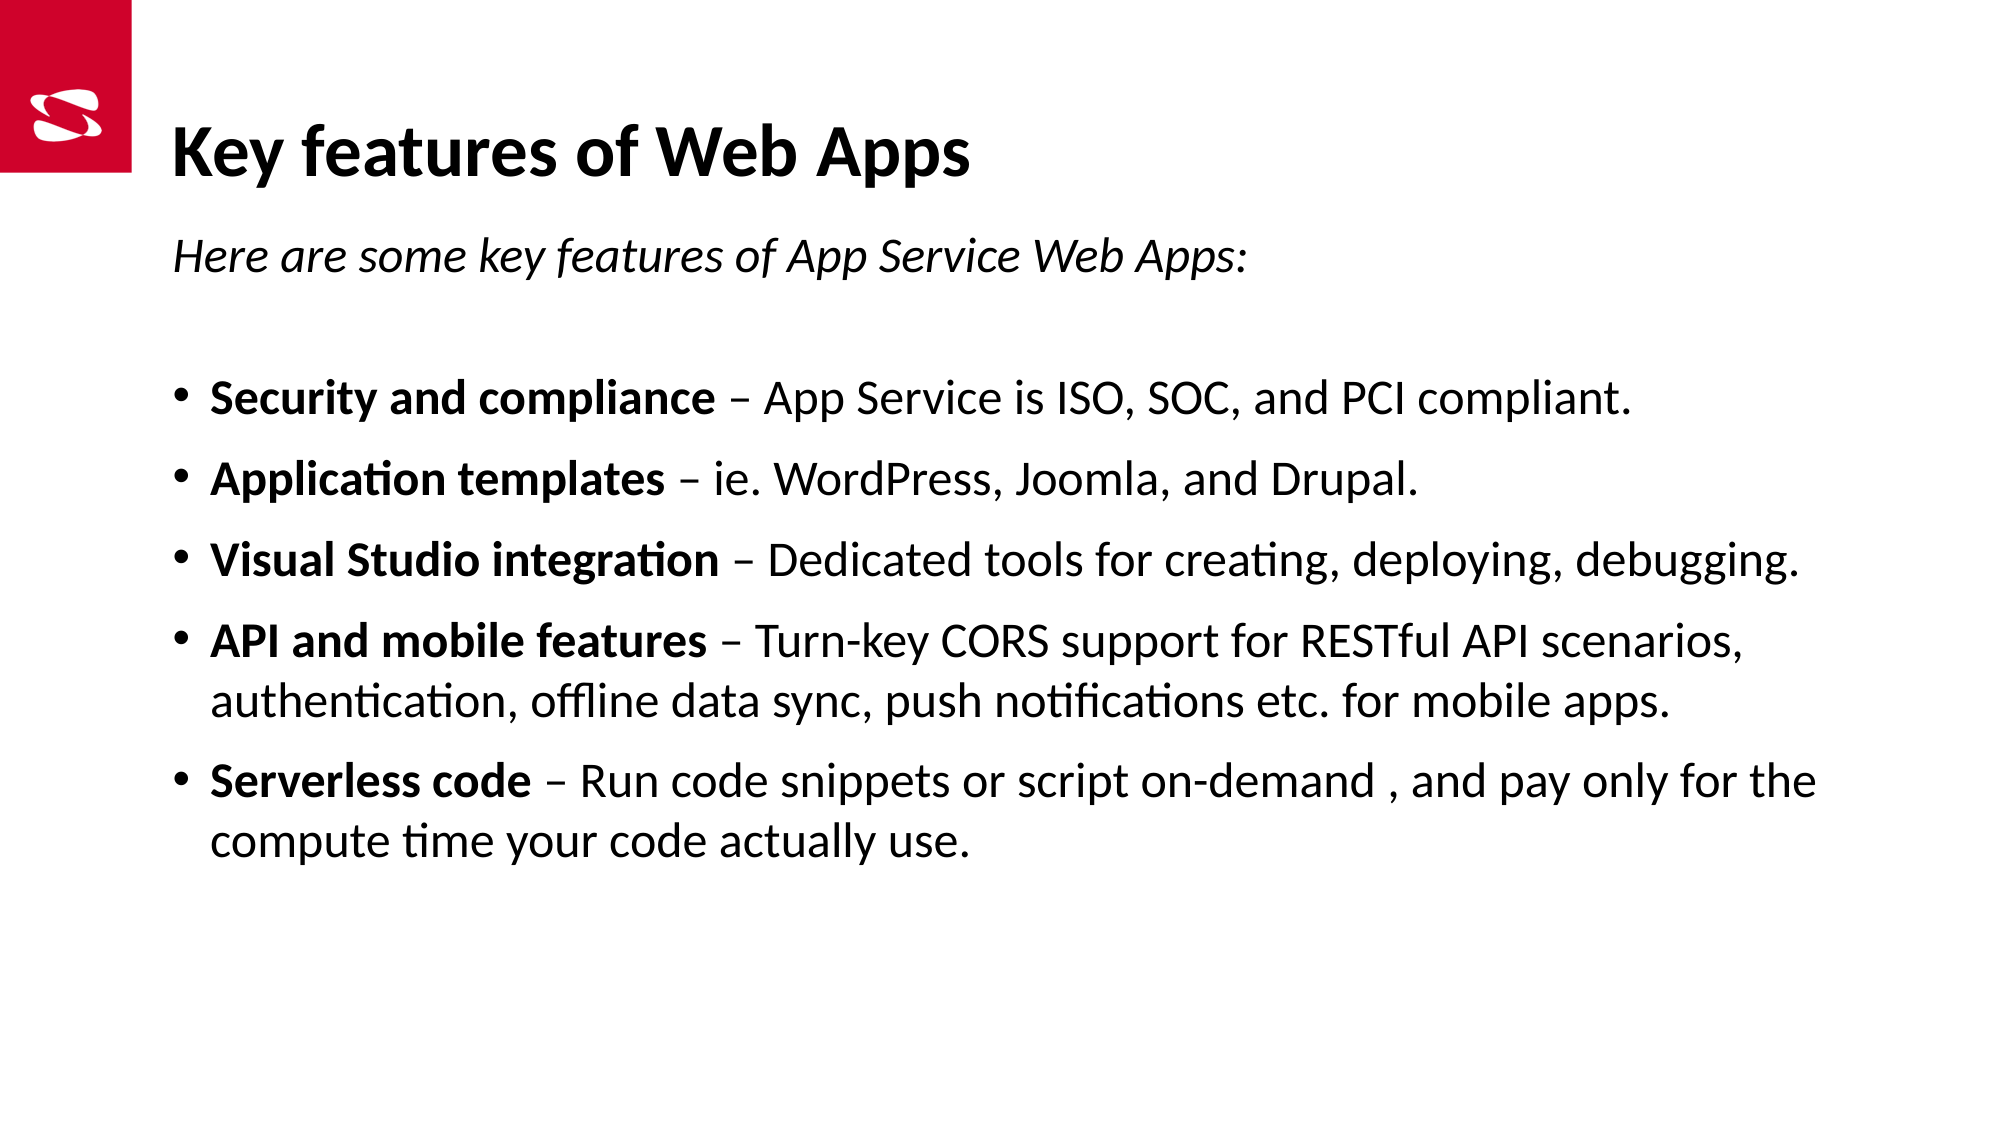

# Key features of Web Apps
Here are some key features of App Service Web Apps:
Security and compliance – App Service is ISO, SOC, and PCI compliant.
Application templates – ie. WordPress, Joomla, and Drupal.
Visual Studio integration – Dedicated tools for creating, deploying, debugging.
API and mobile features – Turn-key CORS support for RESTful API scenarios, authentication, offline data sync, push notifications etc. for mobile apps.
Serverless code – Run code snippets or script on-demand , and pay only for the compute time your code actually use.